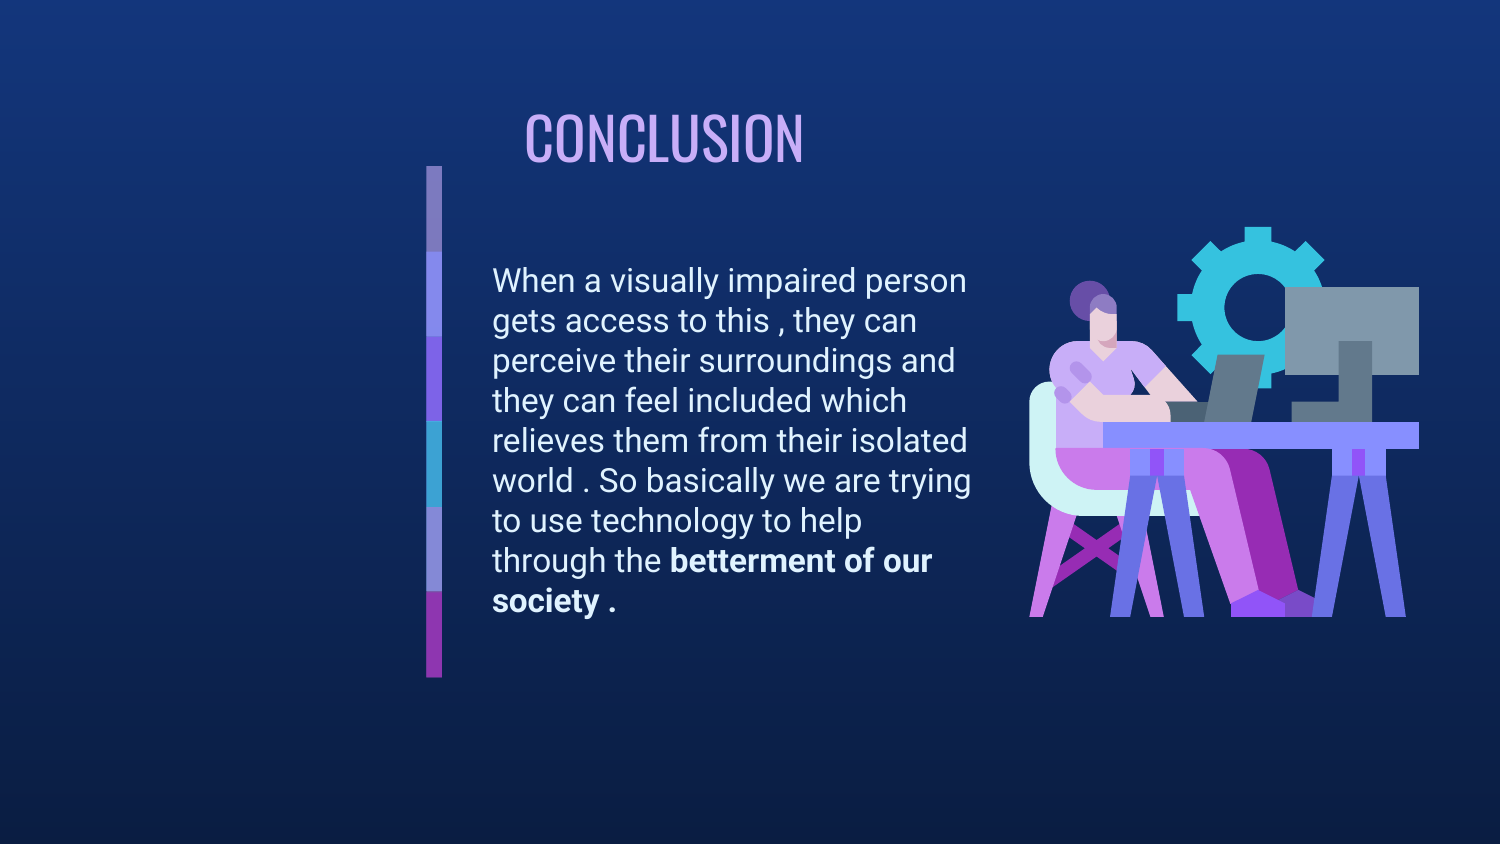

CONCLUSION

When a visually impaired person gets access to this , they can perceive their surroundings and they can feel included which relieves them from their isolated world . So basically we are trying to use technology to help through the betterment of our society .